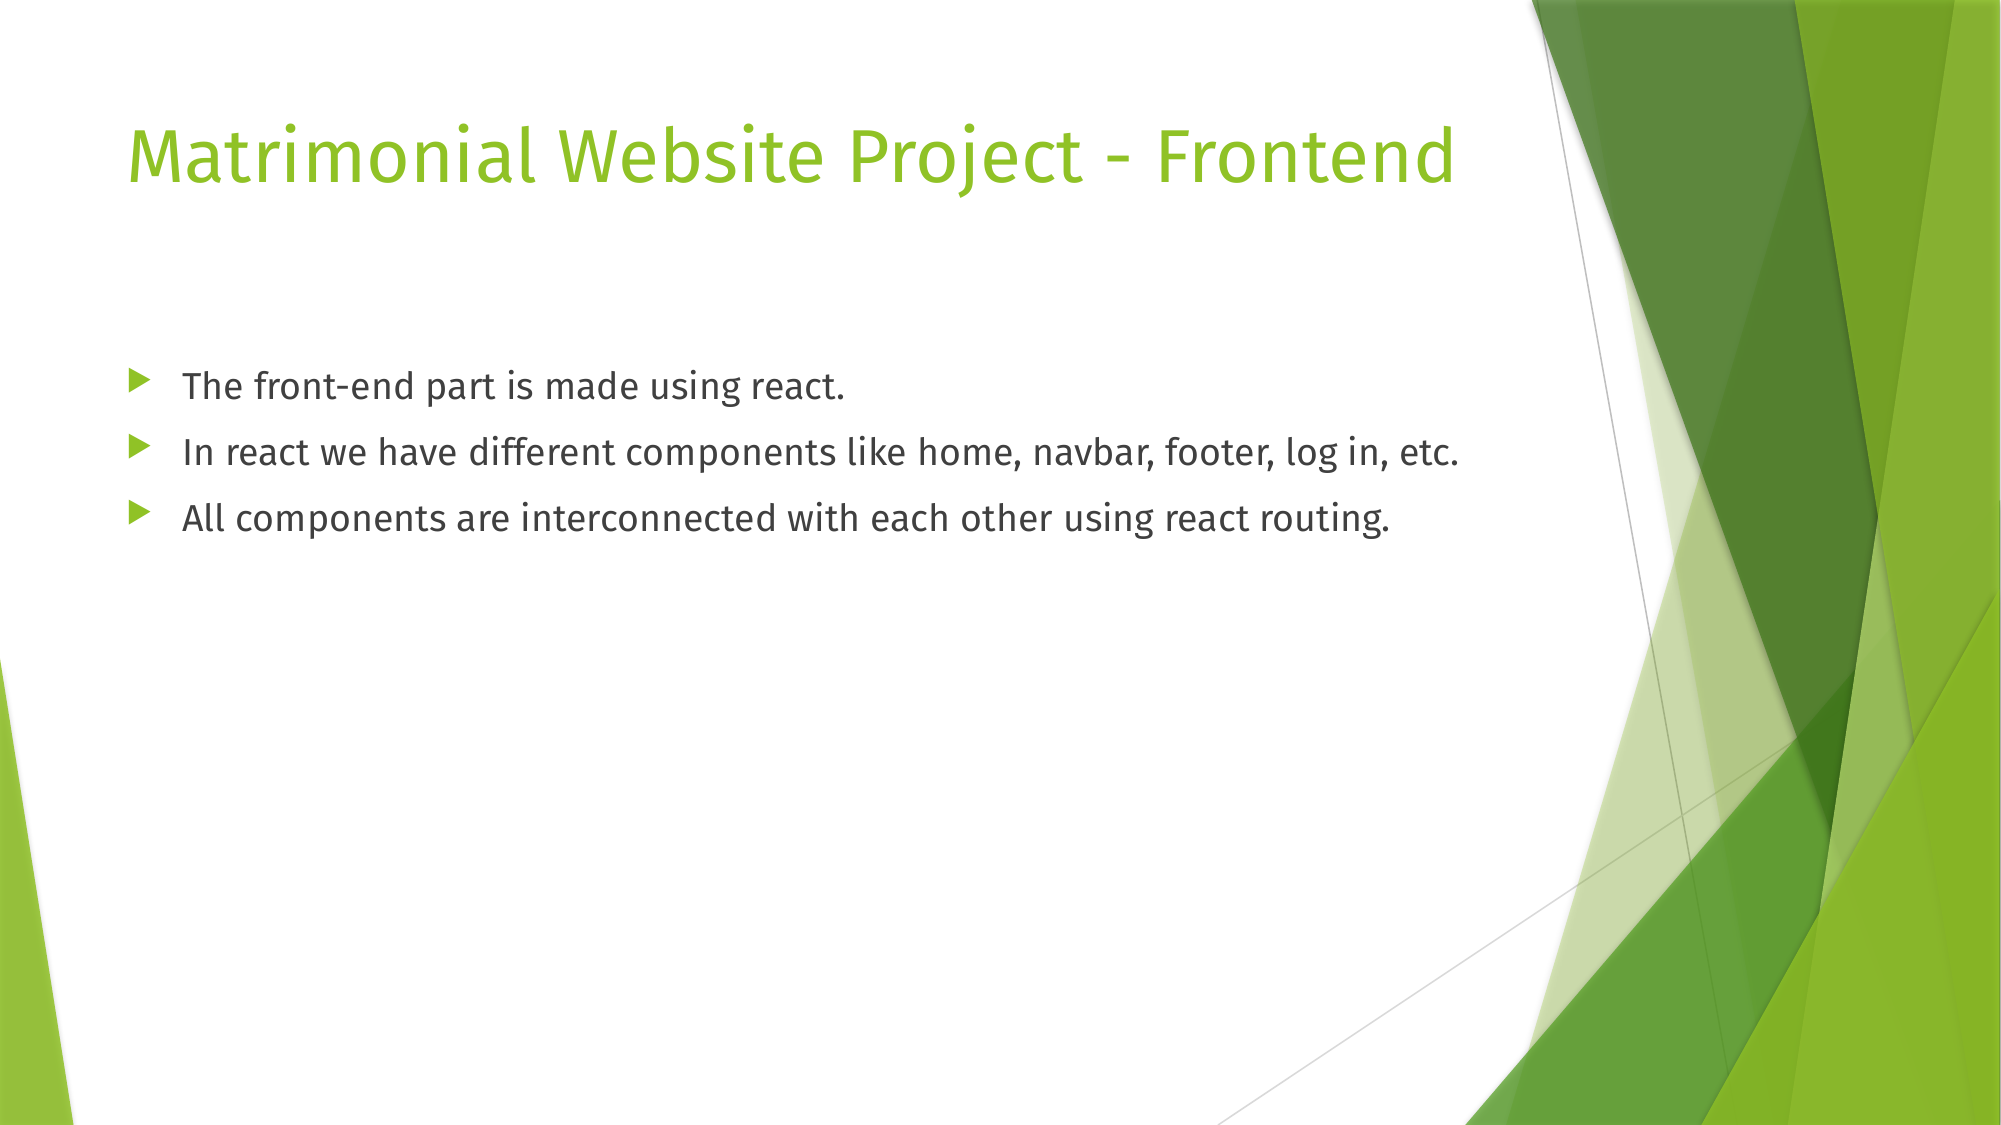

# Matrimonial Website Project - Frontend
The front-end part is made using react.
In react we have different components like home, navbar, footer, log in, etc.
All components are interconnected with each other using react routing.